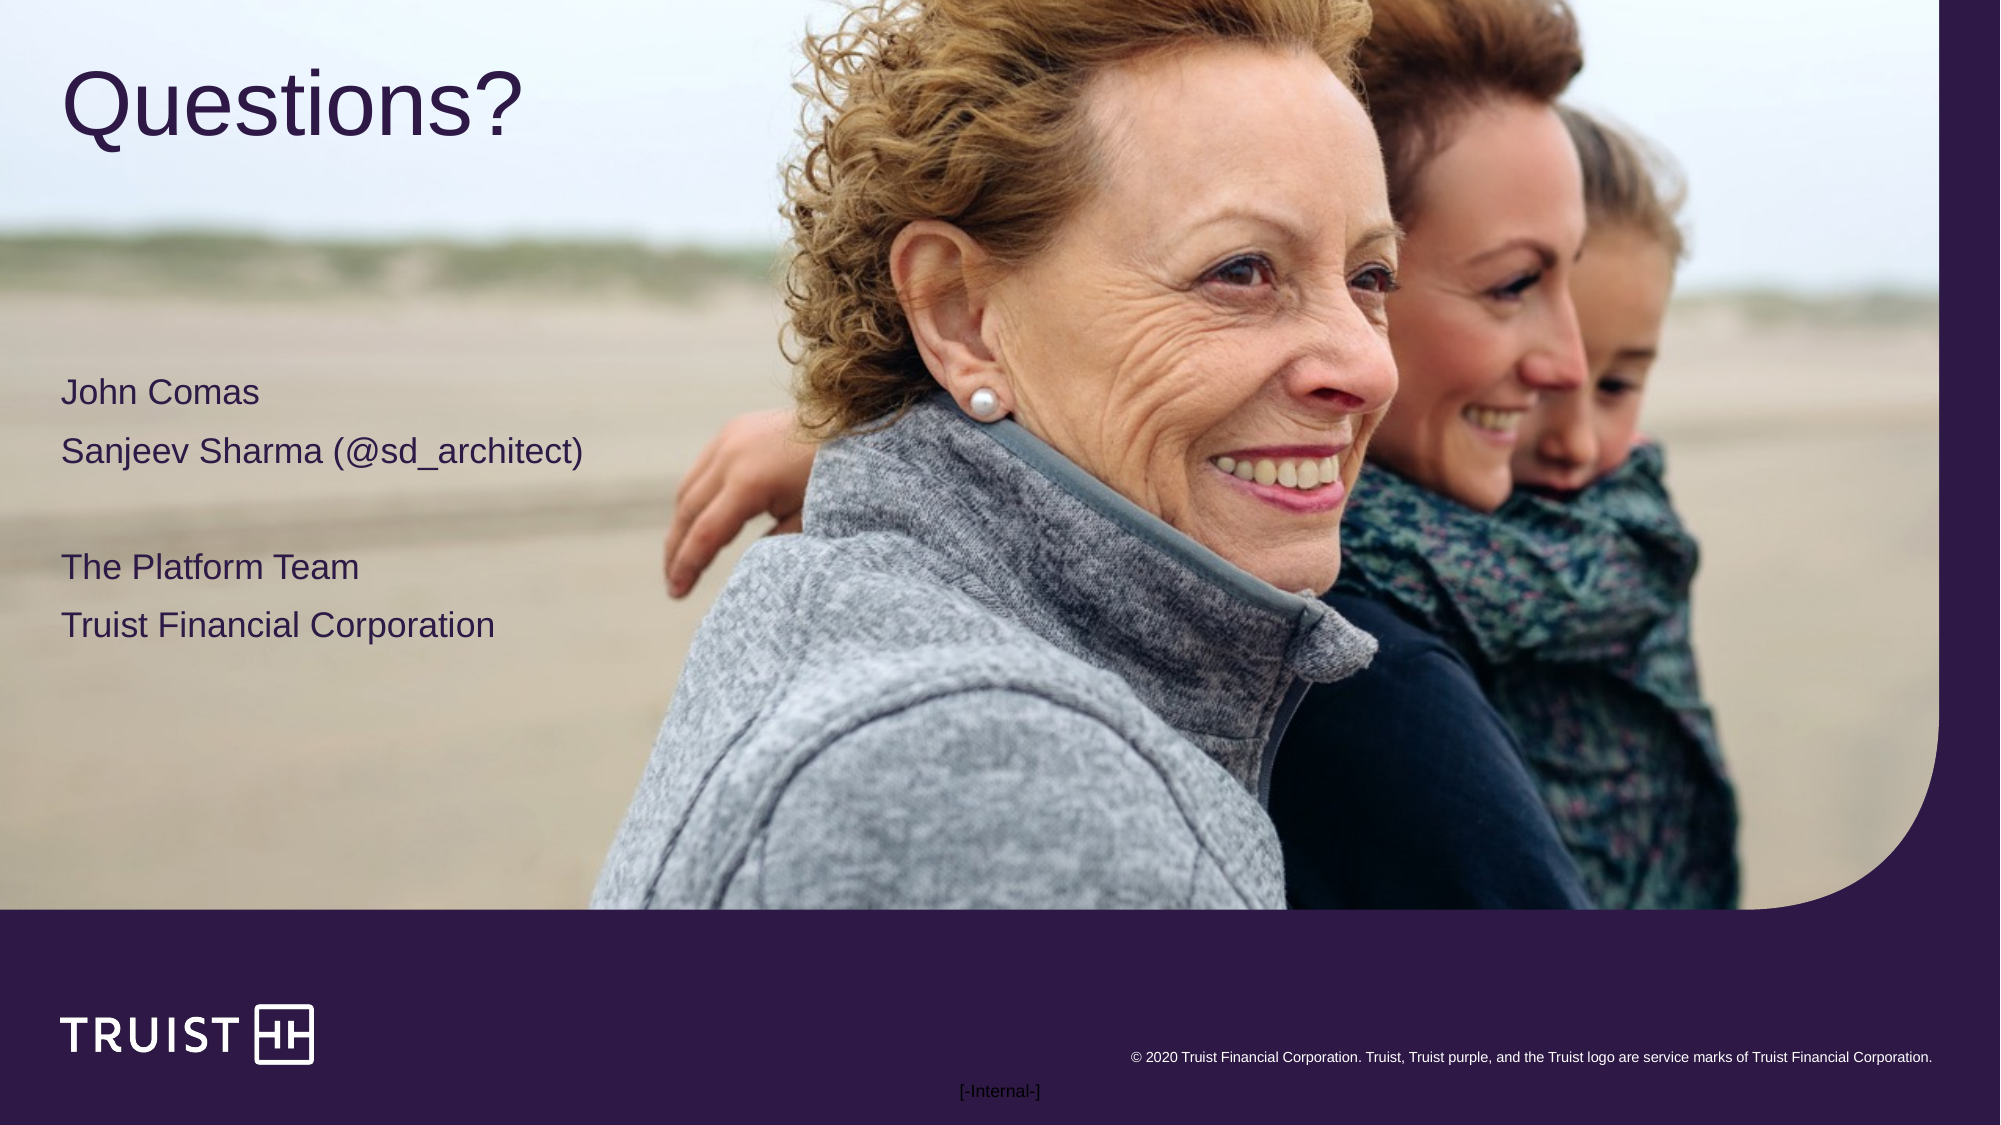

# Questions?
John Comas
Sanjeev Sharma (@sd_architect)

The Platform Team
Truist Financial Corporation